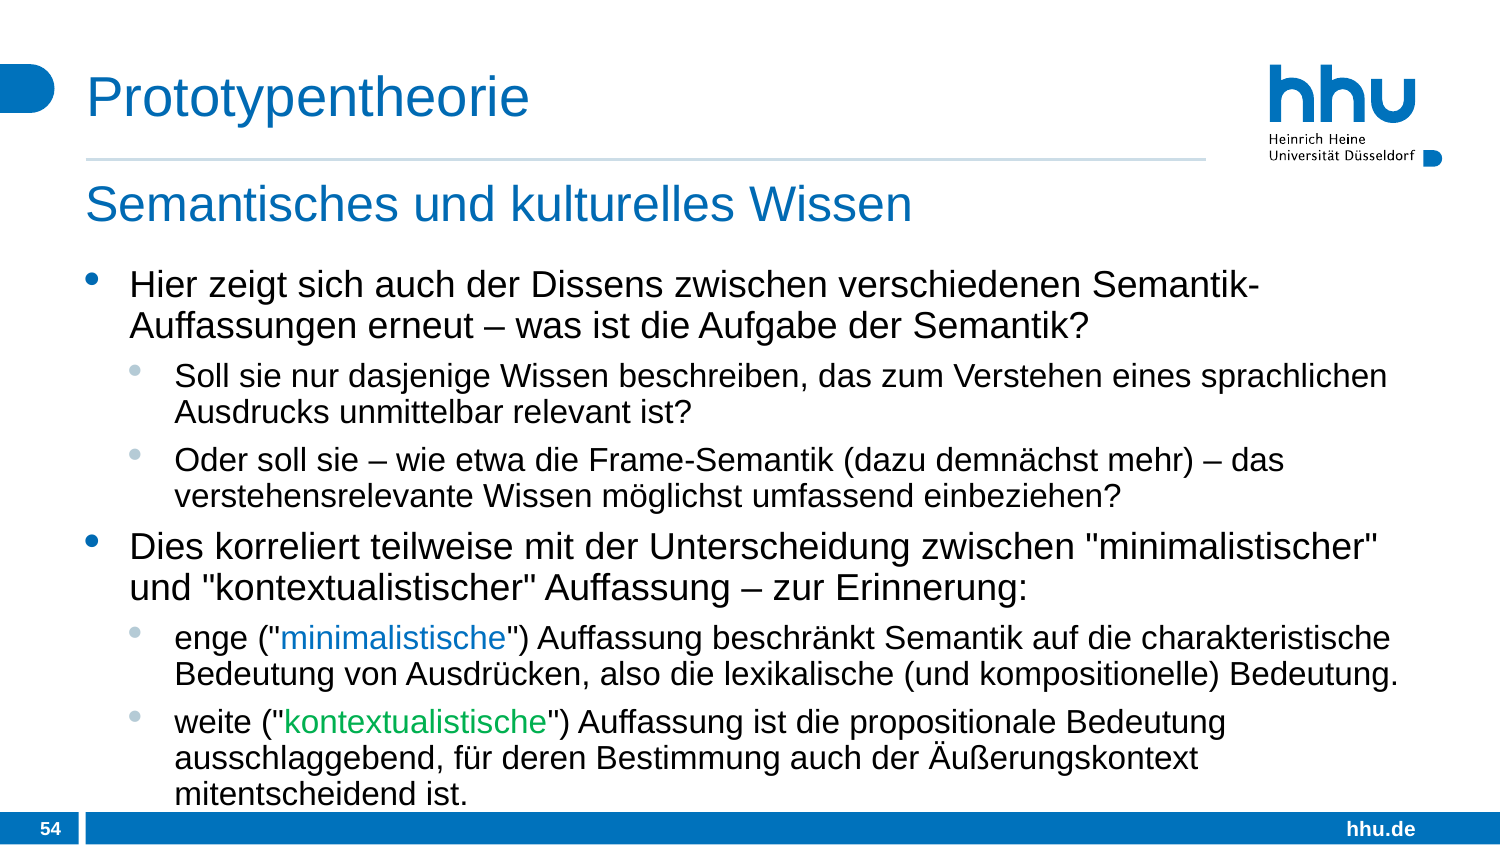

# Prototypentheorie
Semantisches und kulturelles Wissen
Hier zeigt sich auch der Dissens zwischen verschiedenen Semantik-Auffassungen erneut – was ist die Aufgabe der Semantik?
Soll sie nur dasjenige Wissen beschreiben, das zum Verstehen eines sprachlichen Ausdrucks unmittelbar relevant ist?
Oder soll sie – wie etwa die Frame-Semantik (dazu demnächst mehr) – das verstehensrelevante Wissen möglichst umfassend einbeziehen?
Dies korreliert teilweise mit der Unterscheidung zwischen "minimalistischer" und "kontextualistischer" Auffassung – zur Erinnerung:
enge ("minimalistische") Auffassung beschränkt Semantik auf die charakteristische Bedeutung von Ausdrücken, also die lexikalische (und kompositionelle) Bedeutung.
weite ("kontextualistische") Auffassung ist die propositionale Bedeutung ausschlaggebend, für deren Bestimmung auch der Äußerungskontext mitentscheidend ist.

54